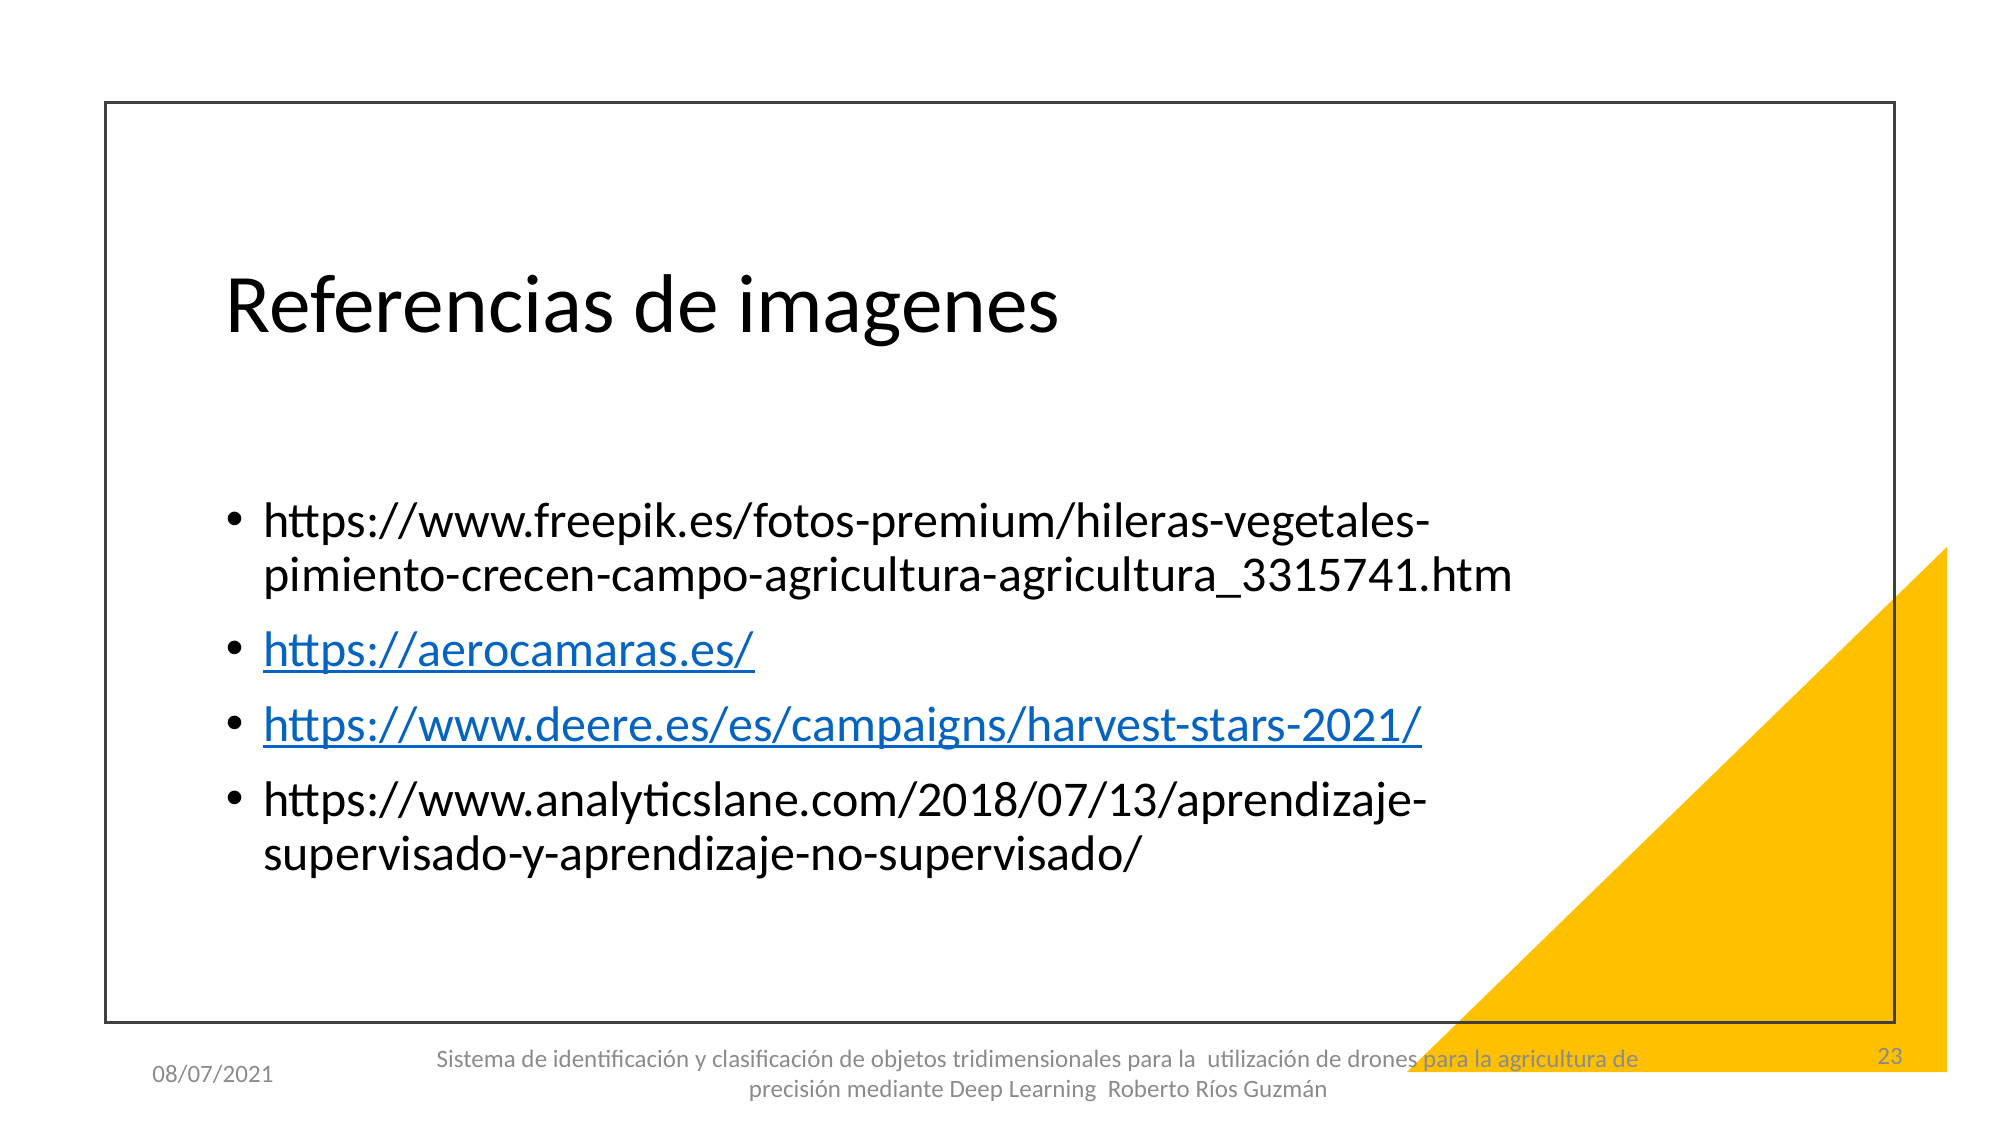

# Referencias de imagenes
https://www.freepik.es/fotos-premium/hileras-vegetales-pimiento-crecen-campo-agricultura-agricultura_3315741.htm
https://aerocamaras.es/
https://www.deere.es/es/campaigns/harvest-stars-2021/
https://www.analyticslane.com/2018/07/13/aprendizaje-supervisado-y-aprendizaje-no-supervisado/

23
08/07/2021
Sistema de identificación y clasificación de objetos tridimensionales para la  utilización de drones para la agricultura de precisión mediante Deep Learning  Roberto Ríos Guzmán